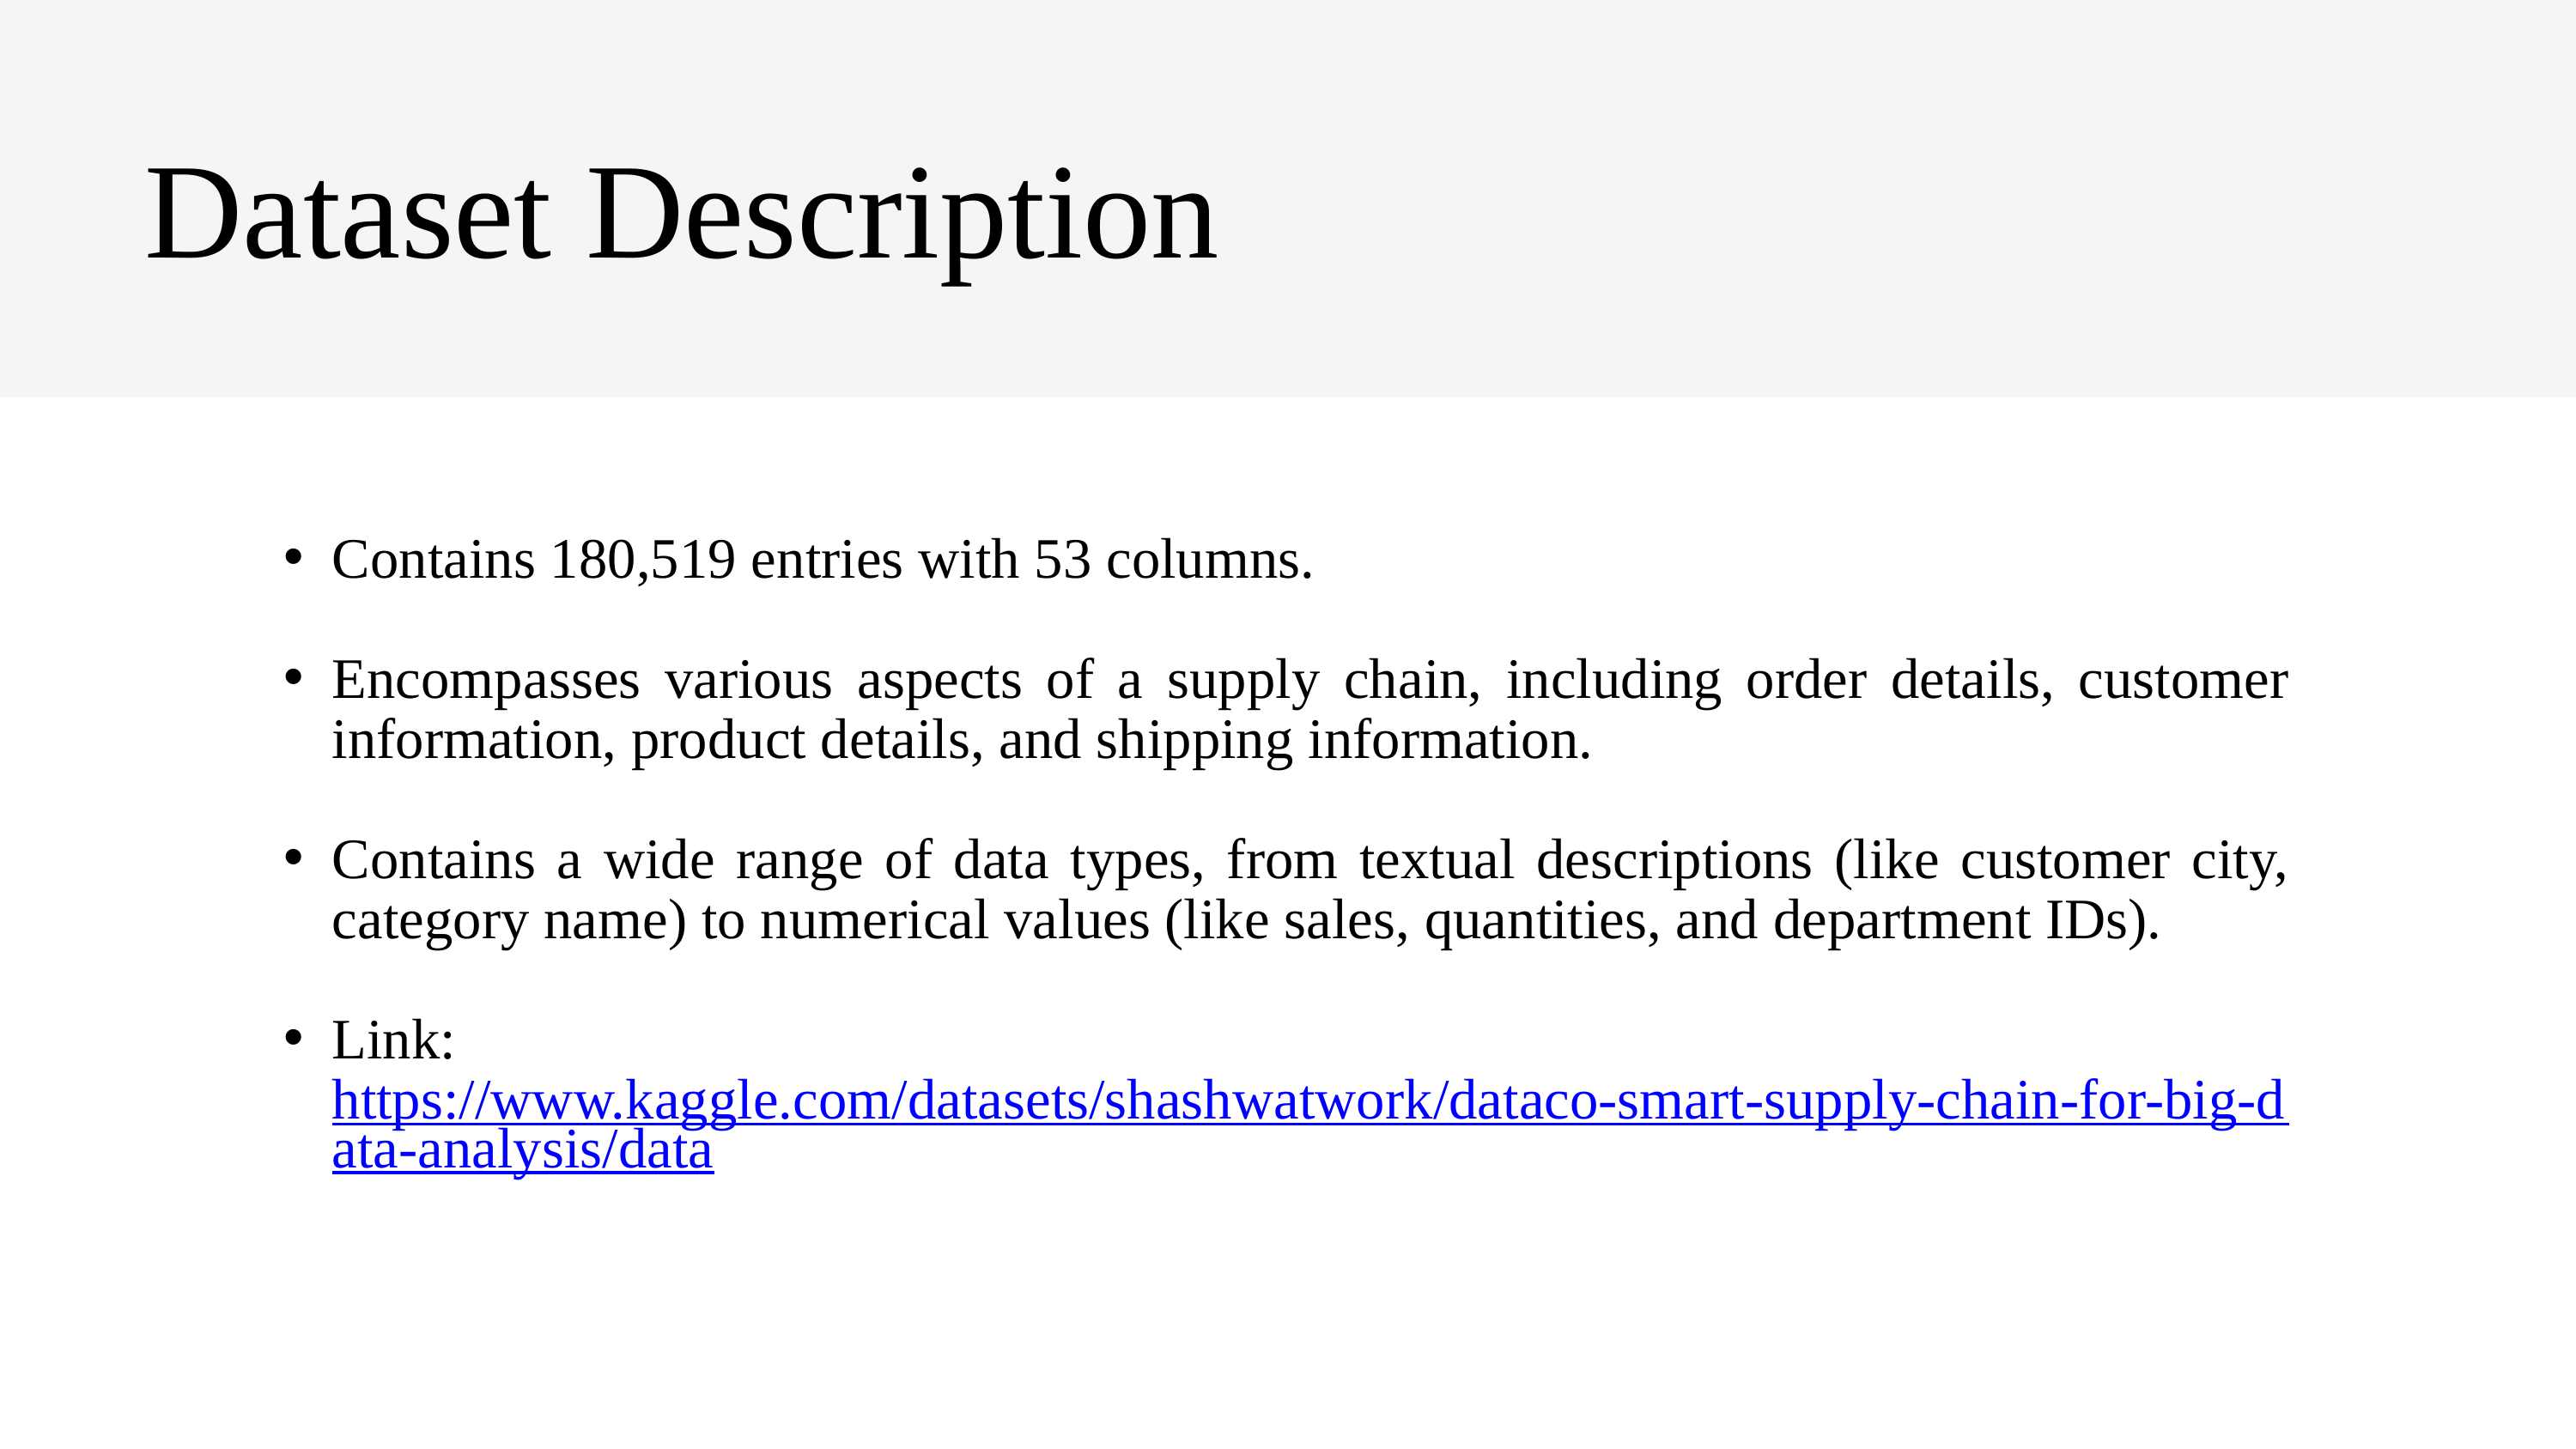

Dataset Description
Contains 180,519 entries with 53 columns.

Encompasses various aspects of a supply chain, including order details, customer information, product details, and shipping information.

Contains a wide range of data types, from textual descriptions (like customer city, category name) to numerical values (like sales, quantities, and department IDs).

Link: https://www.kaggle.com/datasets/shashwatwork/dataco-smart-supply-chain-for-big-data-analysis/data